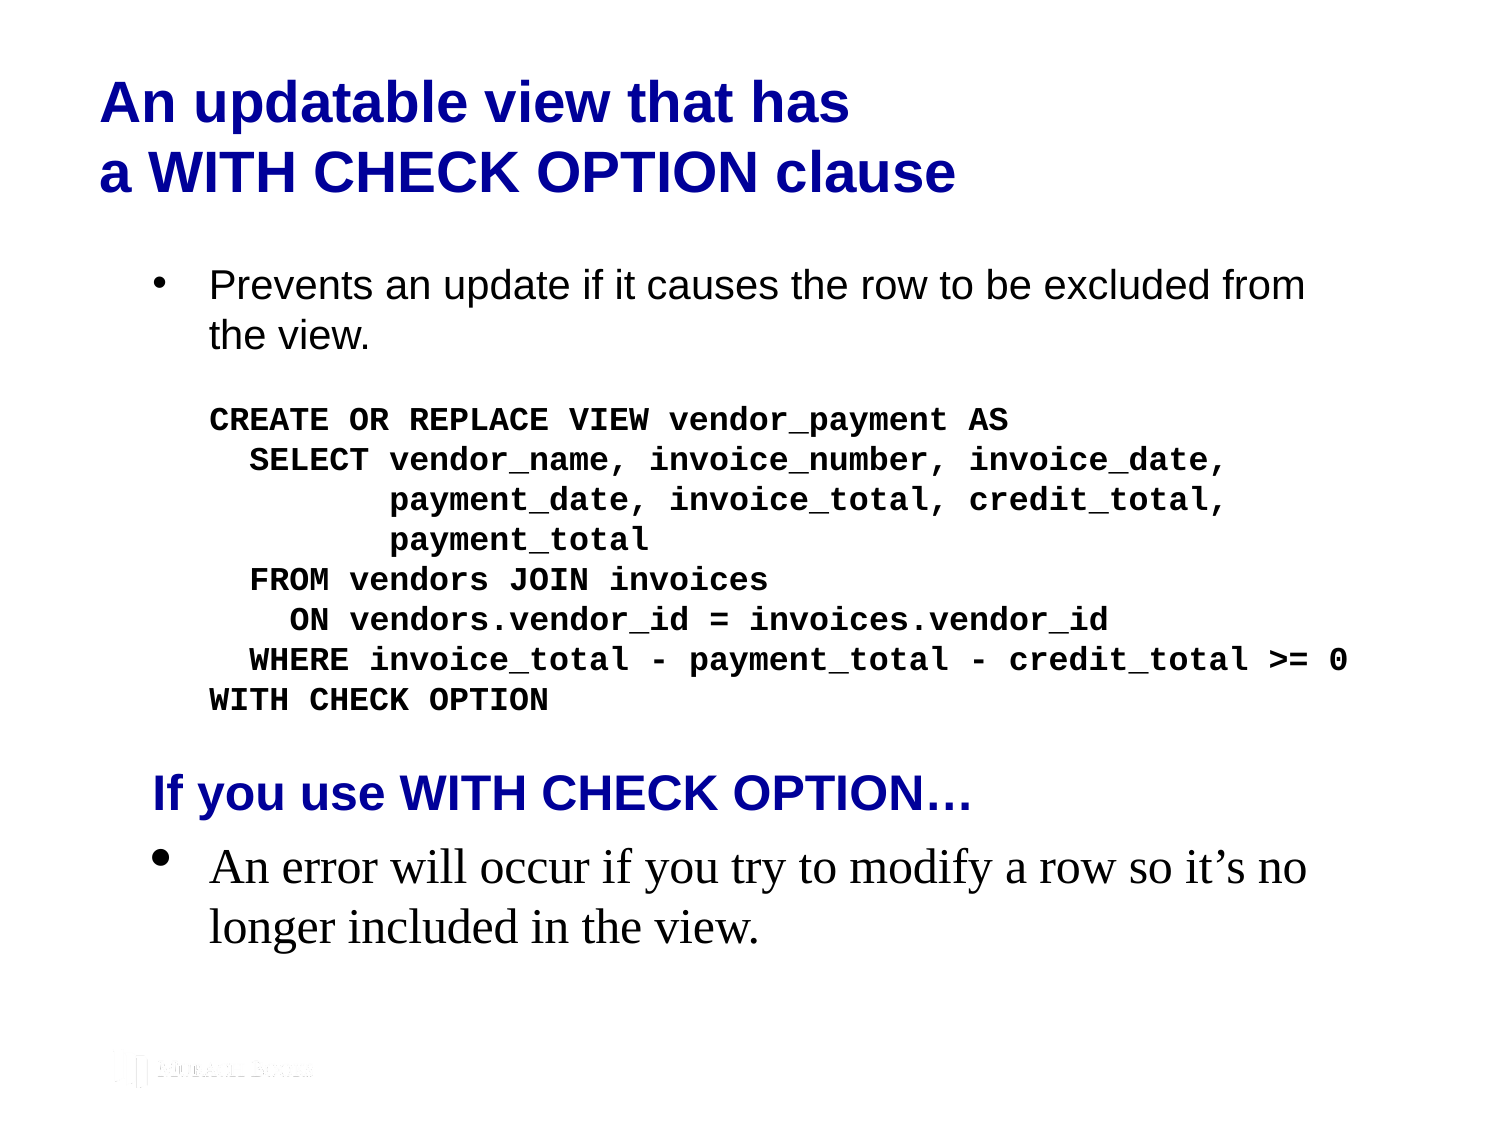

# An updatable view that has a WITH CHECK OPTION clause
Prevents an update if it causes the row to be excluded from the view.

CREATE OR REPLACE VIEW vendor_payment AS
  SELECT vendor_name, invoice_number, invoice_date,
         payment_date, invoice_total, credit_total,
         payment_total
  FROM vendors JOIN invoices
    ON vendors.vendor_id = invoices.vendor_id
  WHERE invoice_total - payment_total - credit_total >= 0
WITH CHECK OPTION
If you use WITH CHECK OPTION…
An error will occur if you try to modify a row so it’s no longer included in the view.

© 2019, Mike Murach & Associates, Inc.
Murach’s MySQL 3rd Edition

C12, Slide 115